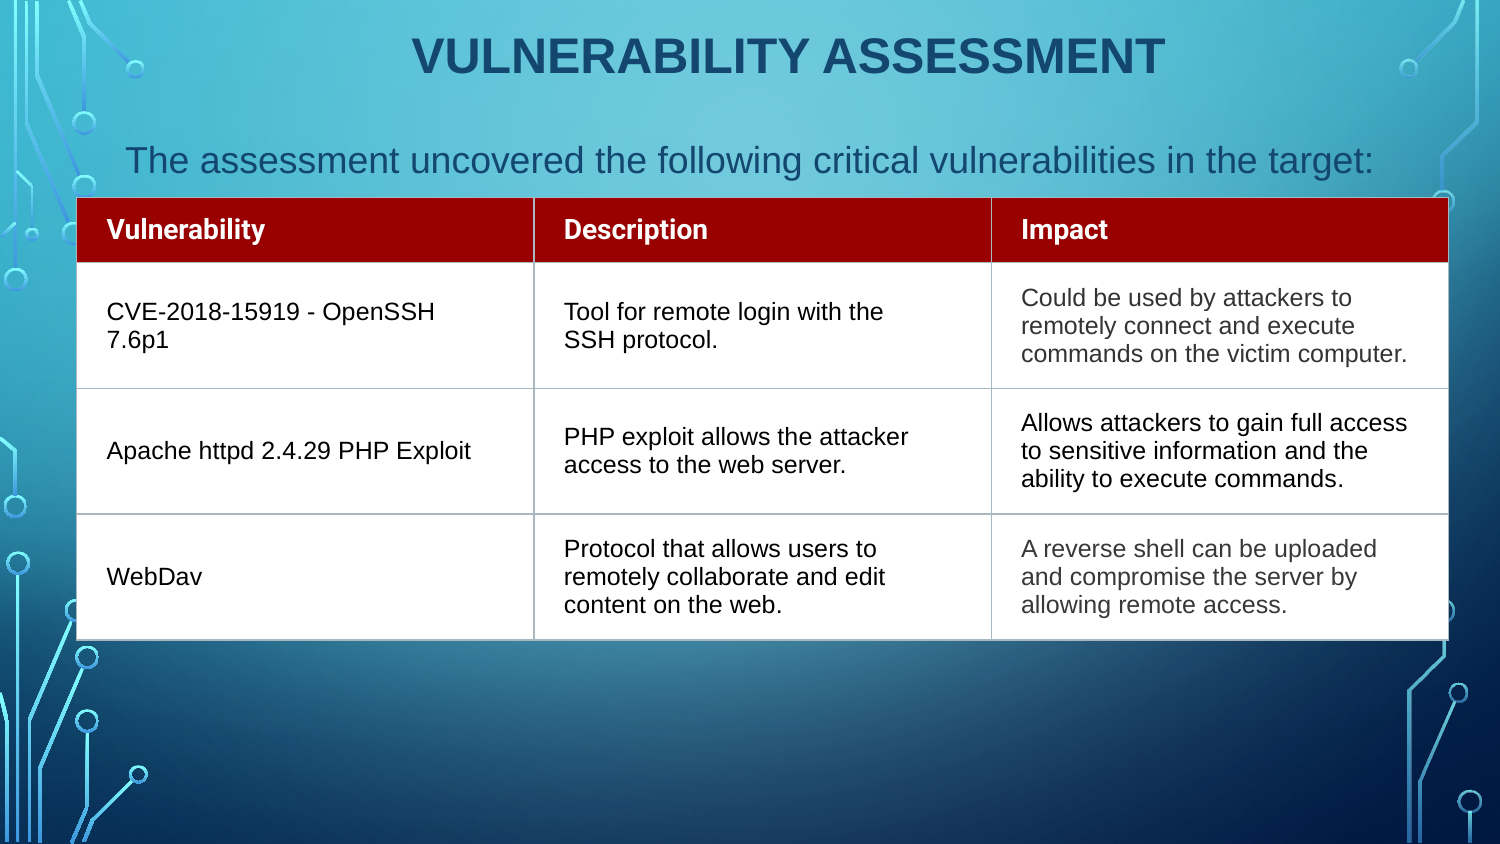

# Vulnerability Assessment
The assessment uncovered the following critical vulnerabilities in the target:
| Vulnerability | Description | Impact |
| --- | --- | --- |
| CVE-2018-15919 - OpenSSH 7.6p1 | Tool for remote login with the SSH protocol. | Could be used by attackers to remotely connect and execute commands on the victim computer. |
| Apache httpd 2.4.29 PHP Exploit | PHP exploit allows the attacker access to the web server. | Allows attackers to gain full access to sensitive information and the ability to execute commands. |
| WebDav | Protocol that allows users to remotely collaborate and edit content on the web. | A reverse shell can be uploaded and compromise the server by allowing remote access. |